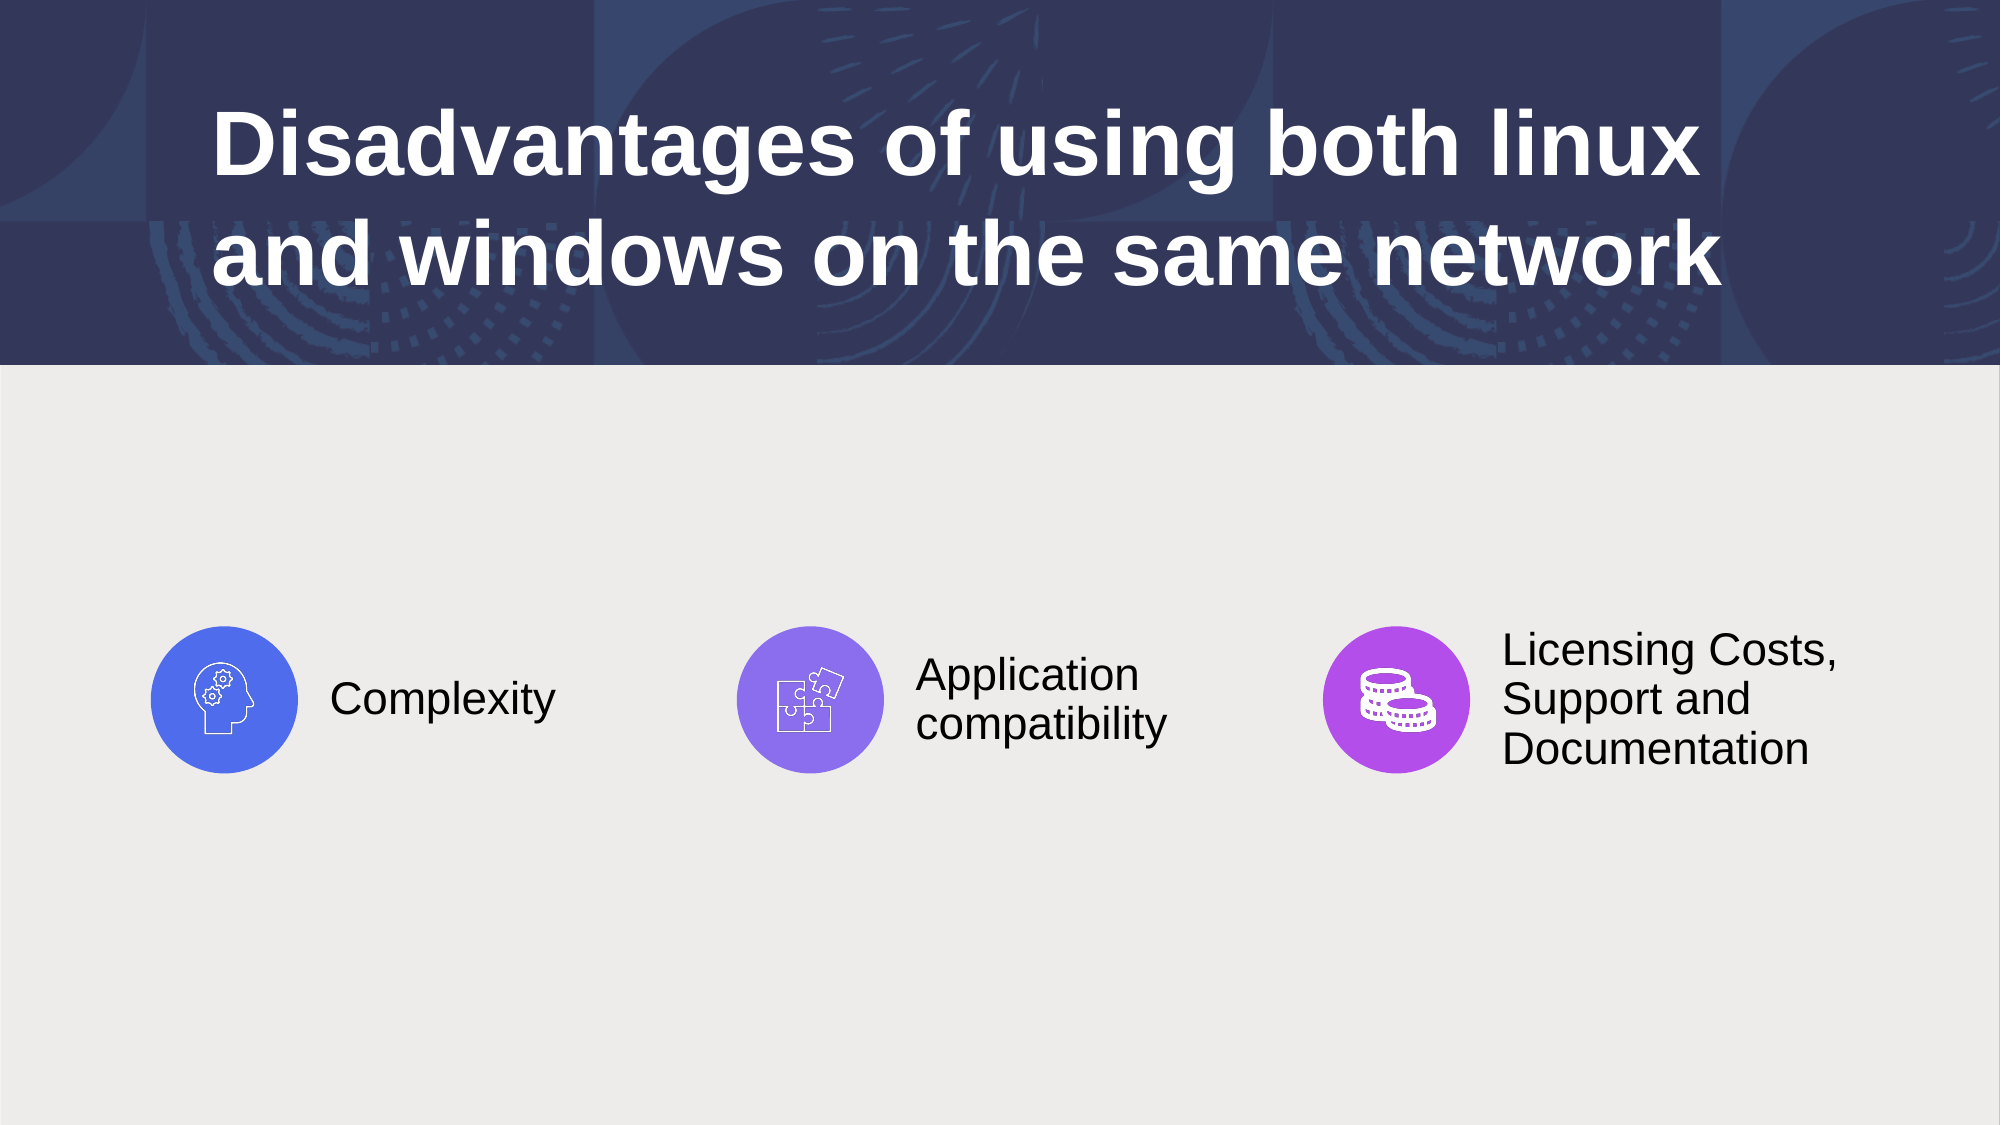

# Disadvantages of using both linux and windows on the same network
Complexity
Application compatibility
Licensing Costs, Support and Documentation